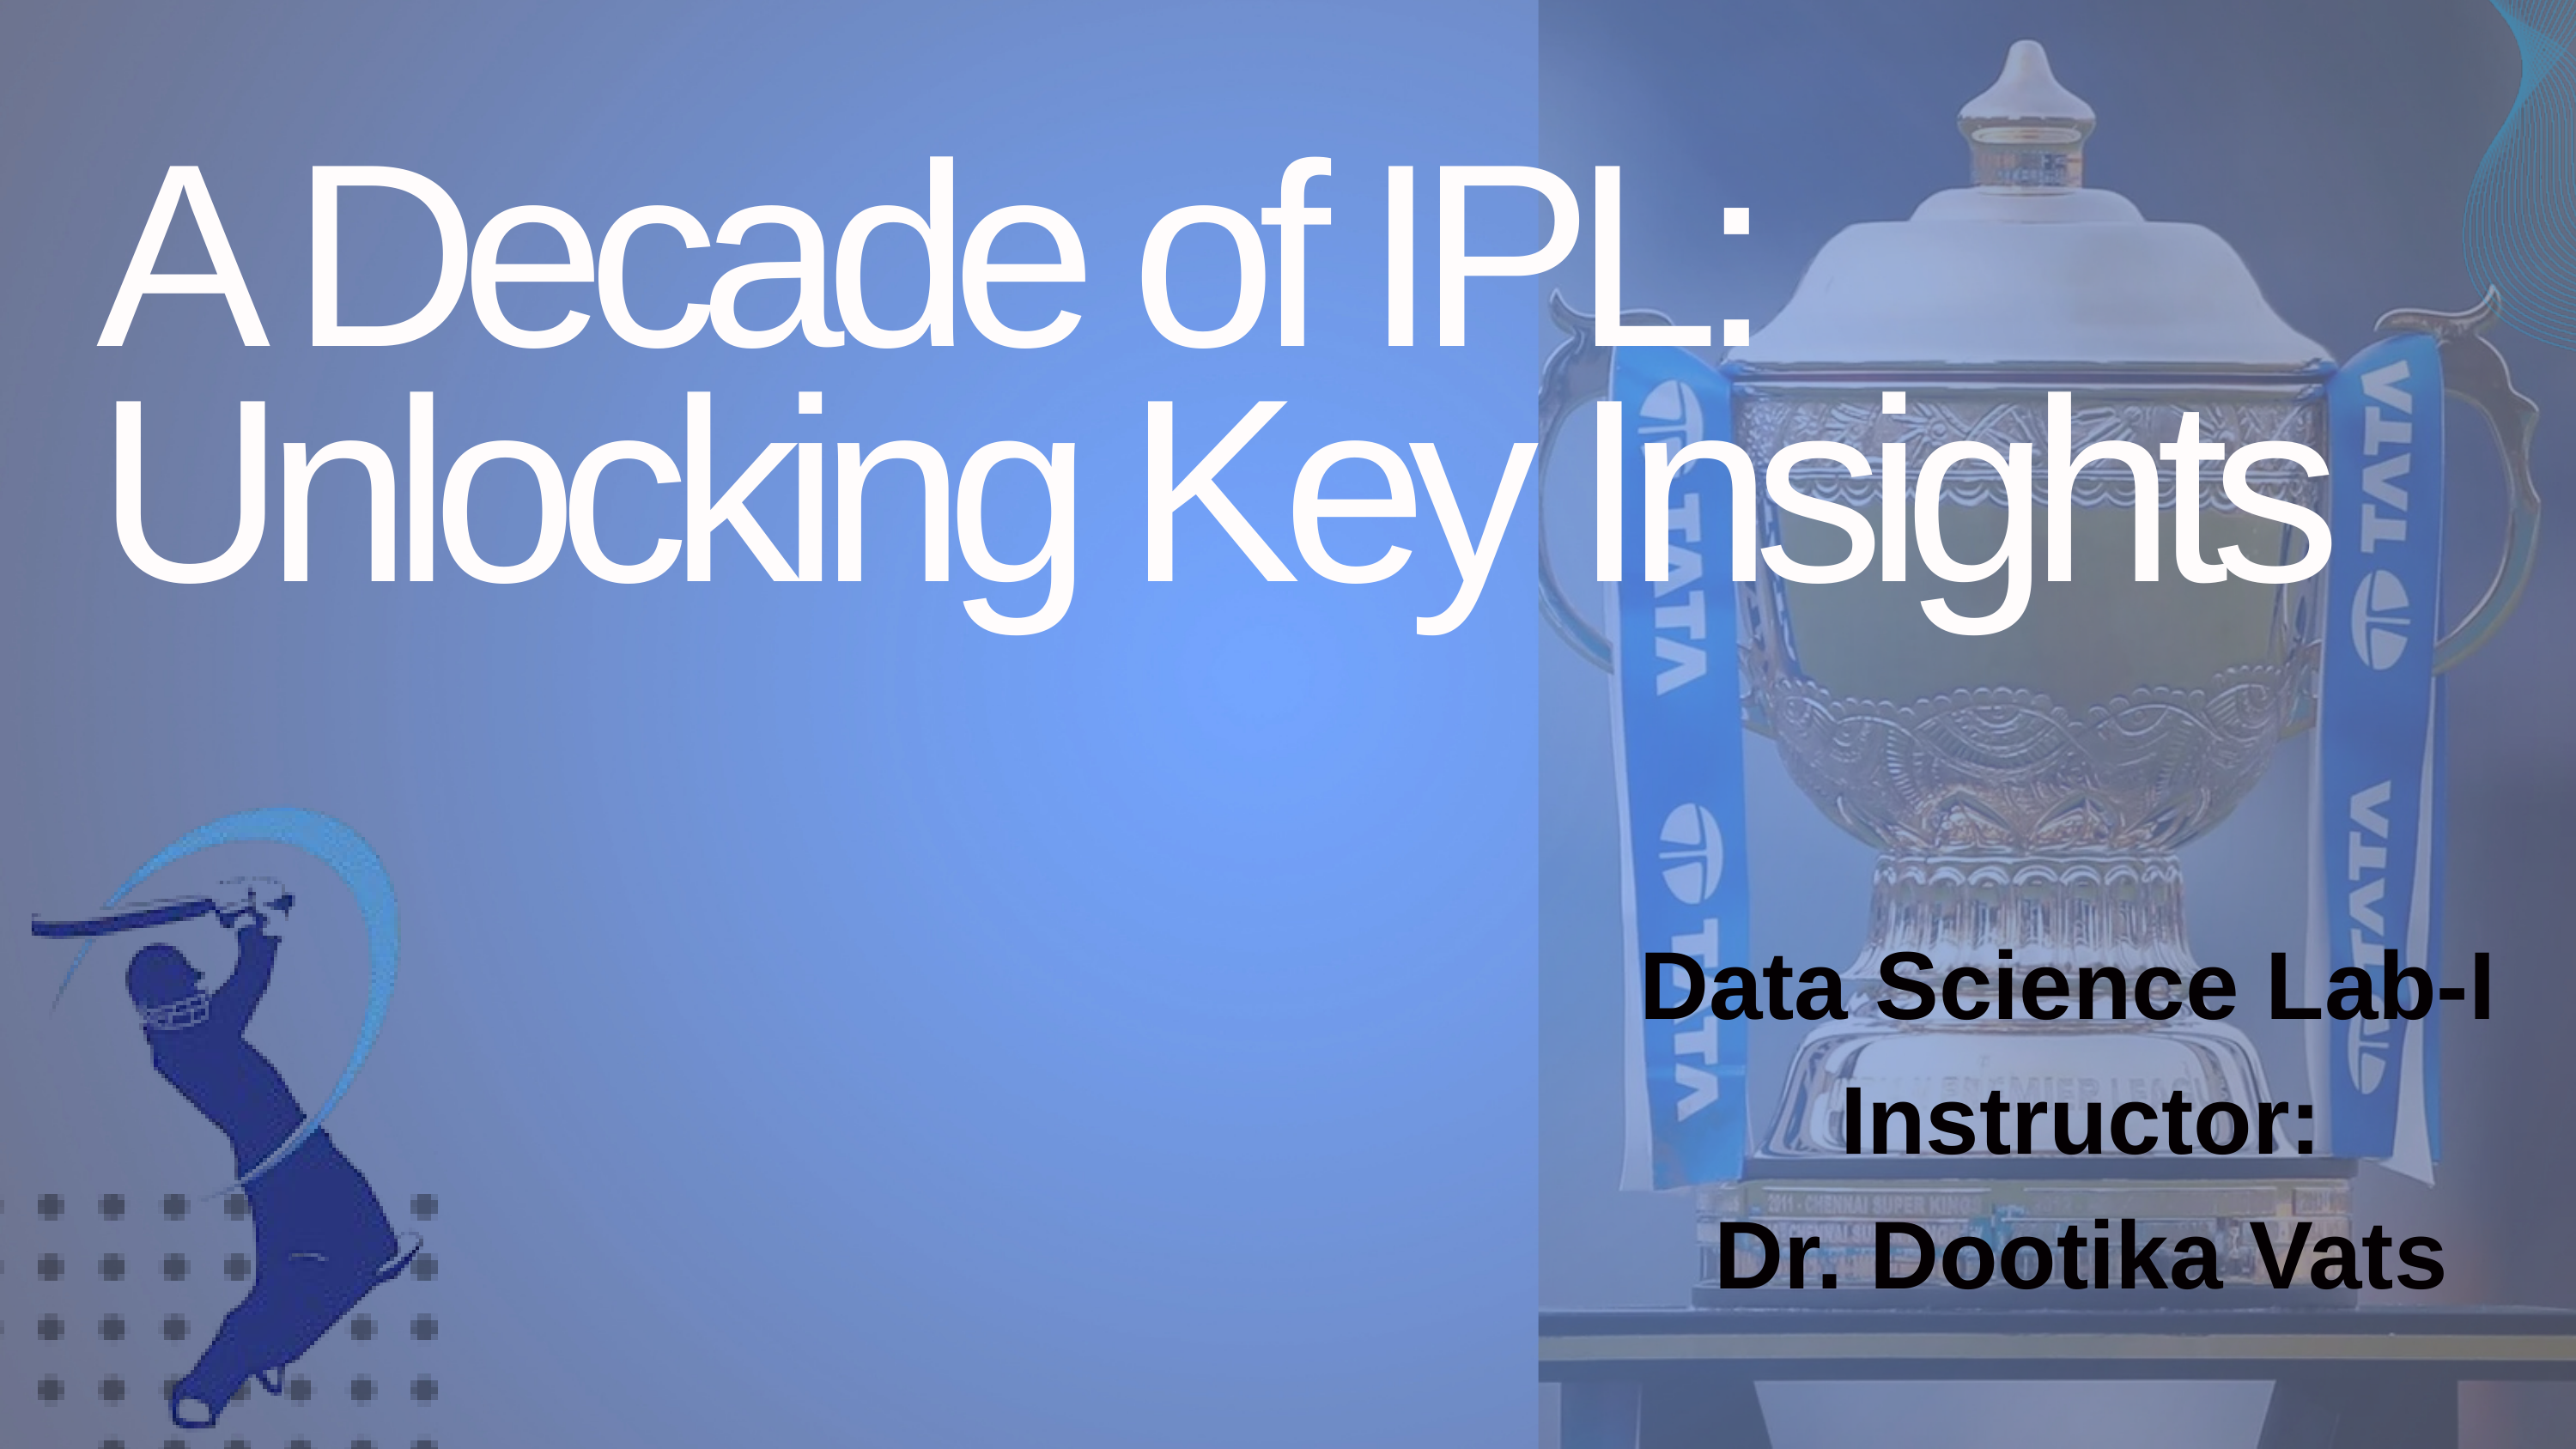

A Decade of IPL: Unlocking Key Insights

Data Science Lab-I
Instructor:
Dr. Dootika Vats